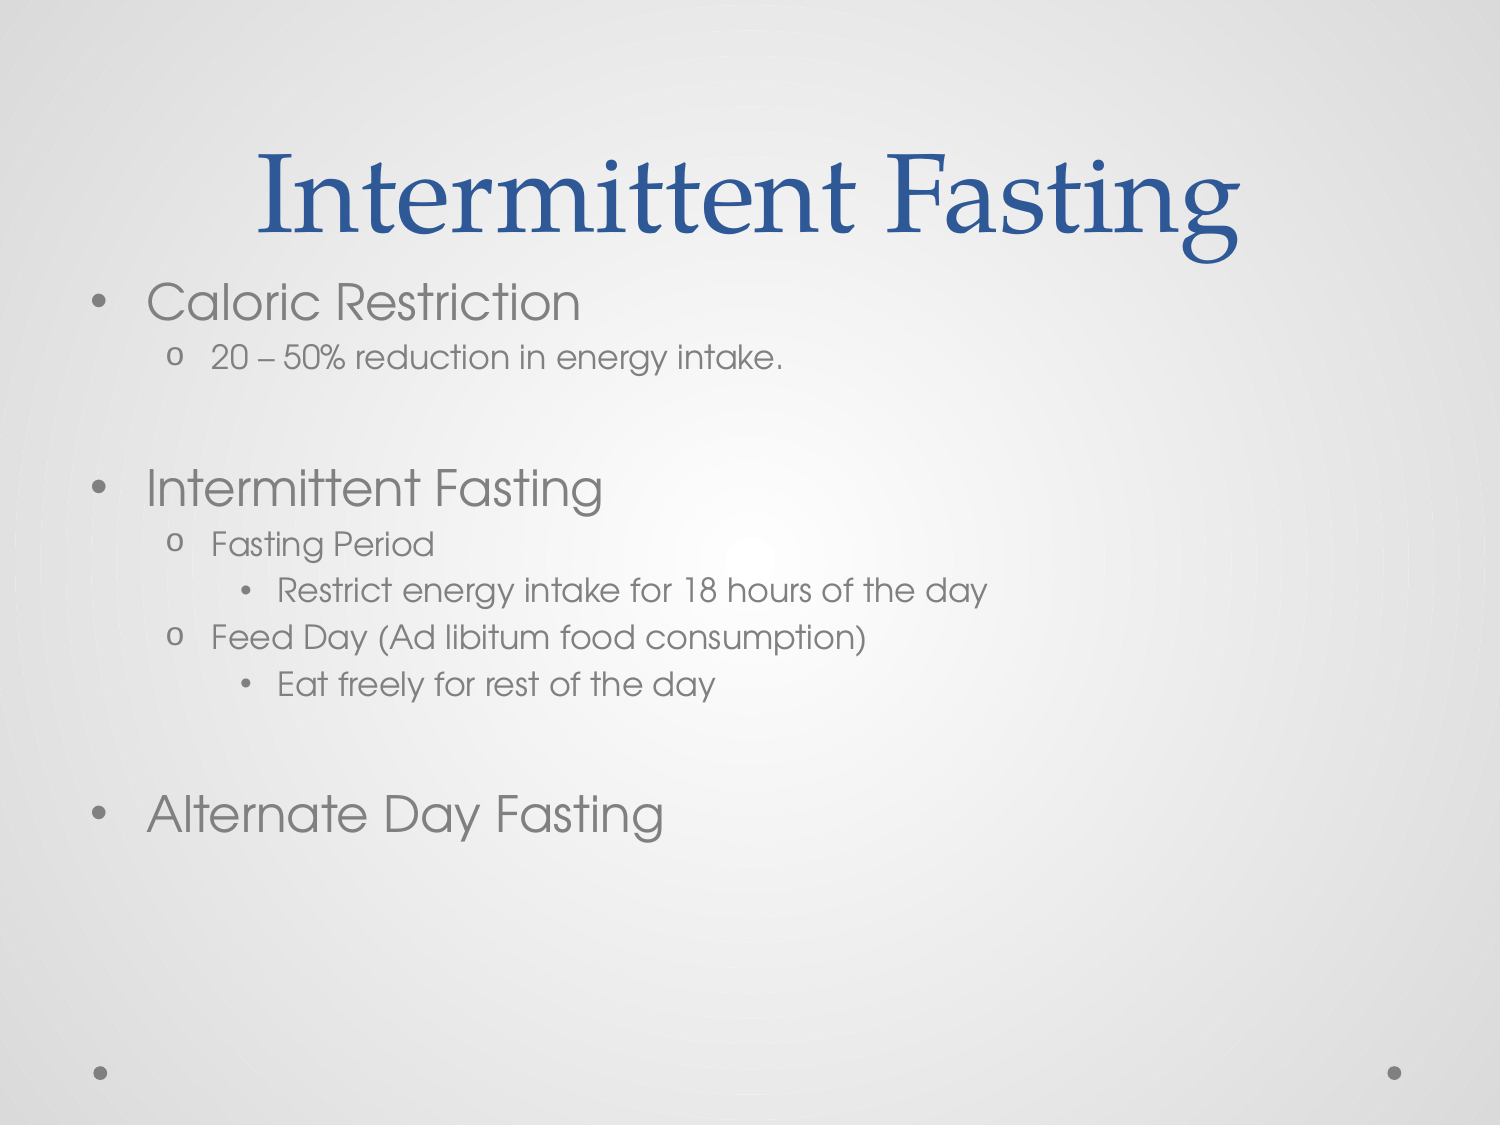

# Intermittent Fasting
Caloric Restriction
20 – 50% reduction in energy intake.

Intermittent Fasting
Fasting Period
Restrict energy intake for 18 hours of the day
Feed Day (Ad libitum food consumption)
Eat freely for rest of the day

Alternate Day Fasting